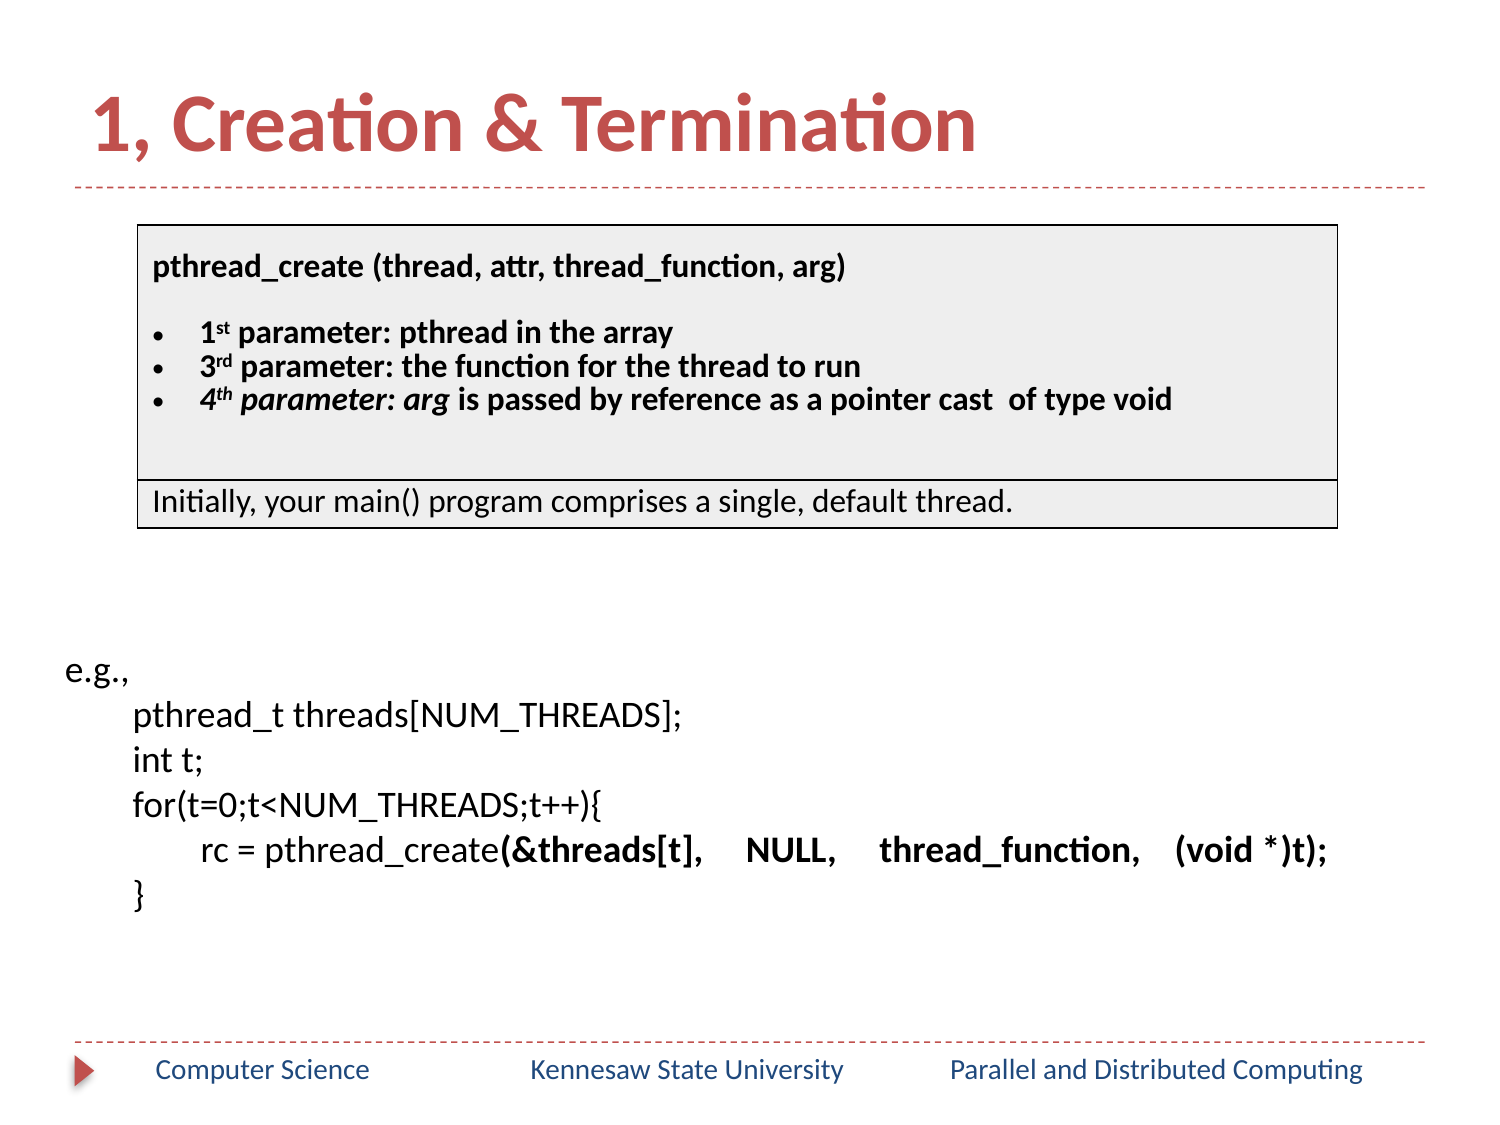

# 1, Creation & Termination
| pthread\_create (thread, attr, thread\_function, arg) 1st parameter: pthread in the array 3rd parameter: the function for the thread to run 4th parameter: arg is passed by reference as a pointer cast of type void |
| --- |
| Initially, your main() program comprises a single, default thread. |
e.g.,
        pthread_t threads[NUM_THREADS];
        int t;
        for(t=0;t<NUM_THREADS;t++){
                rc = pthread_create(&threads[t],     NULL,     thread_function,    (void *)t);
        }

Computer Science
Kennesaw State University
Parallel and Distributed Computing